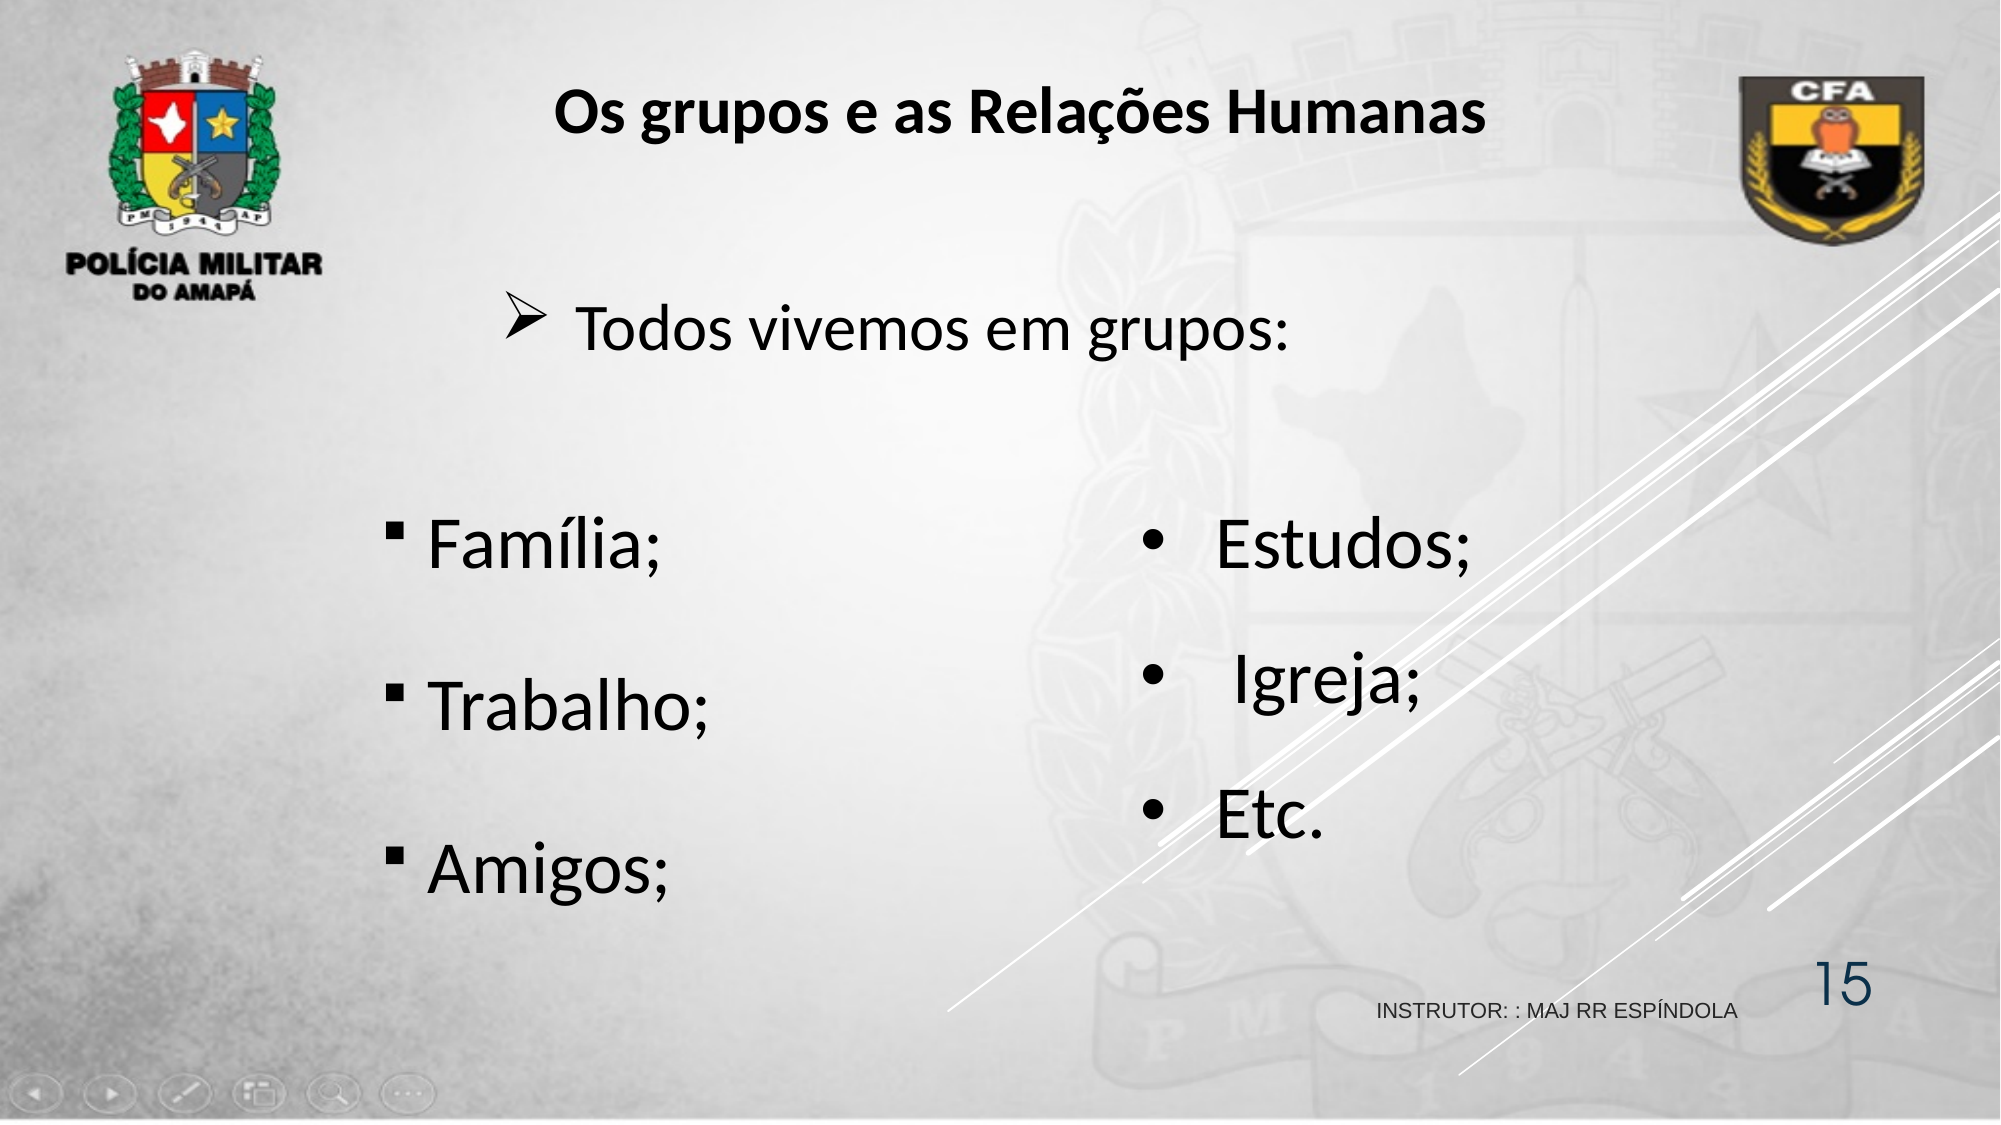

Os grupos e as Relações Humanas
Todos vivemos em grupos:
Família;
Trabalho;
Amigos;
Estudos;
 Igreja;
Etc.
15
INSTRUTOR: : MAJ RR ESPÍNDOLA